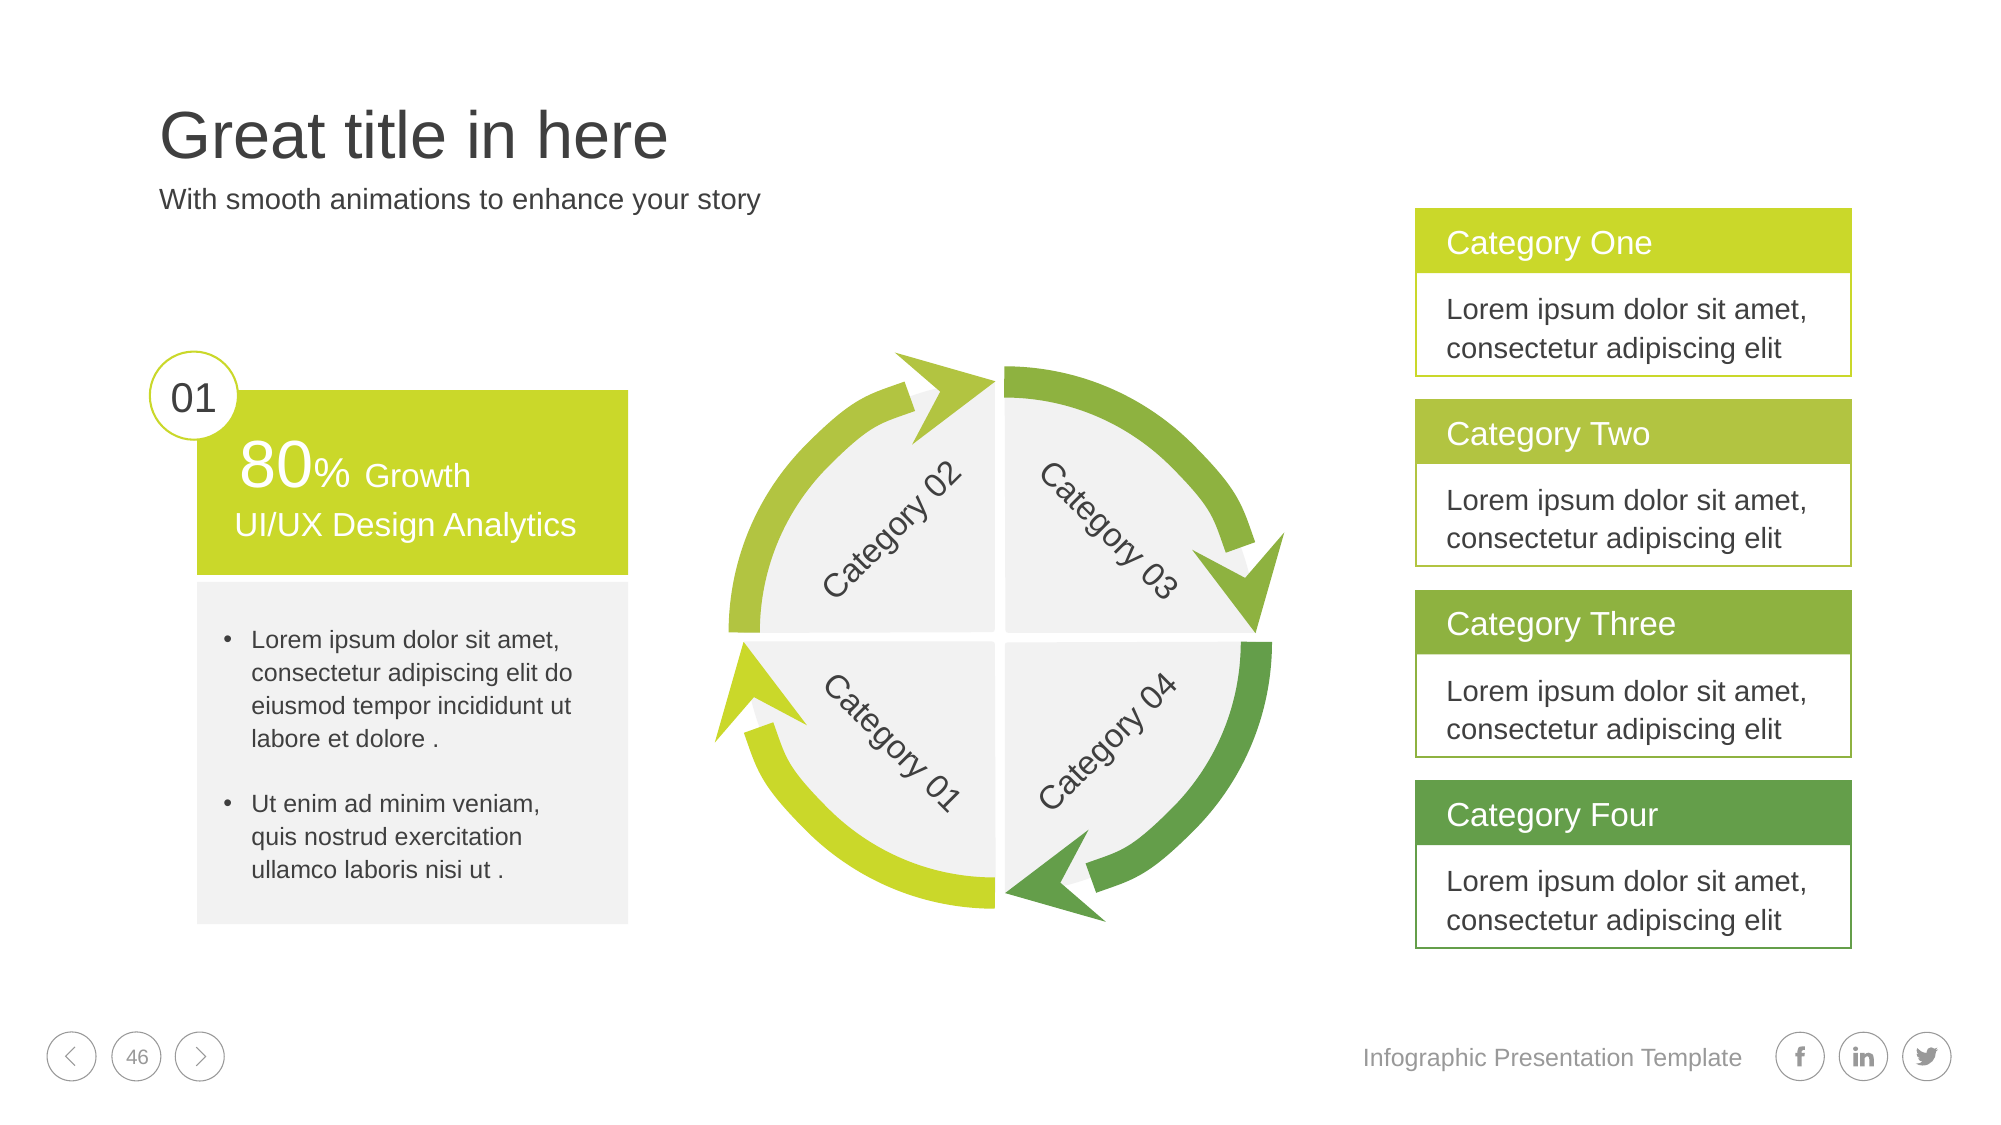

Great title in here
With smooth animations to enhance your story

Category One
Lorem ipsum dolor sit amet, consectetur adipiscing elit

Category Two
Lorem ipsum dolor sit amet, consectetur adipiscing elit

Category Three
Lorem ipsum dolor sit amet, consectetur adipiscing elit

Category Four
Lorem ipsum dolor sit amet, consectetur adipiscing elit
01

Category 02
Category 03
Category 01
Category 04

80% Growth
UI/UX Design Analytics

Lorem ipsum dolor sit amet, consectetur adipiscing elit do eiusmod tempor incididunt ut labore et dolore .

Ut enim ad minim veniam, quis nostrud exercitation ullamco laboris nisi ut .
46